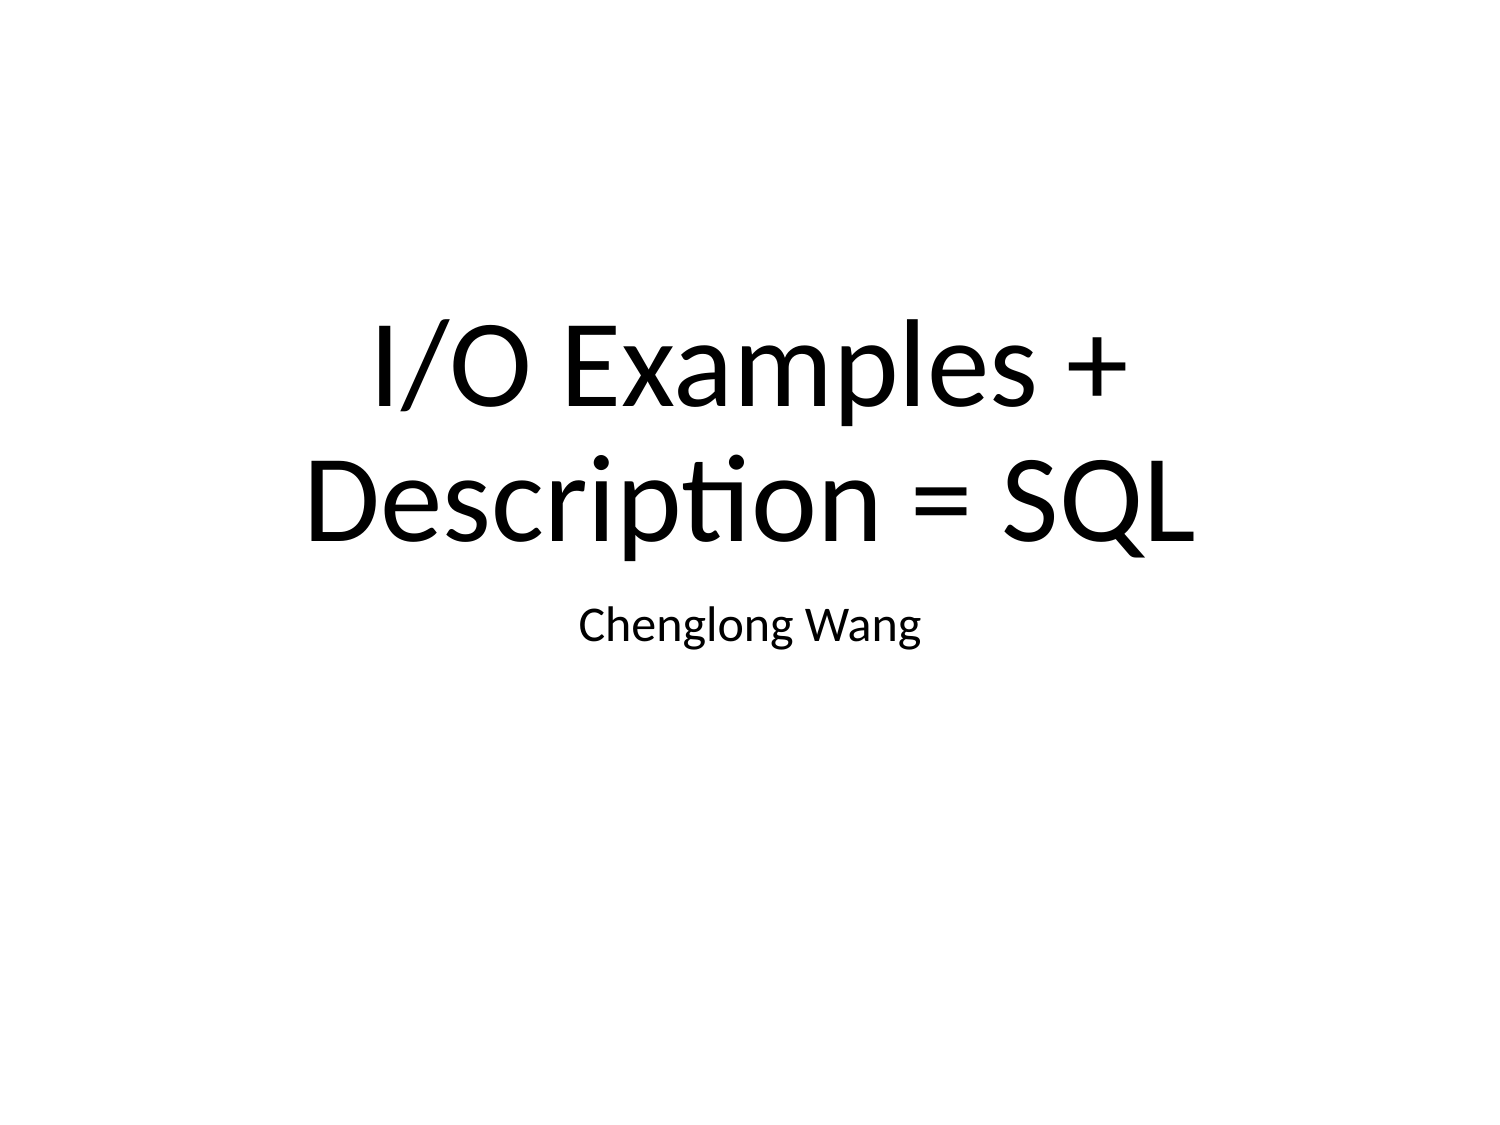

# I/O Examples + Description = SQL
Chenglong Wang